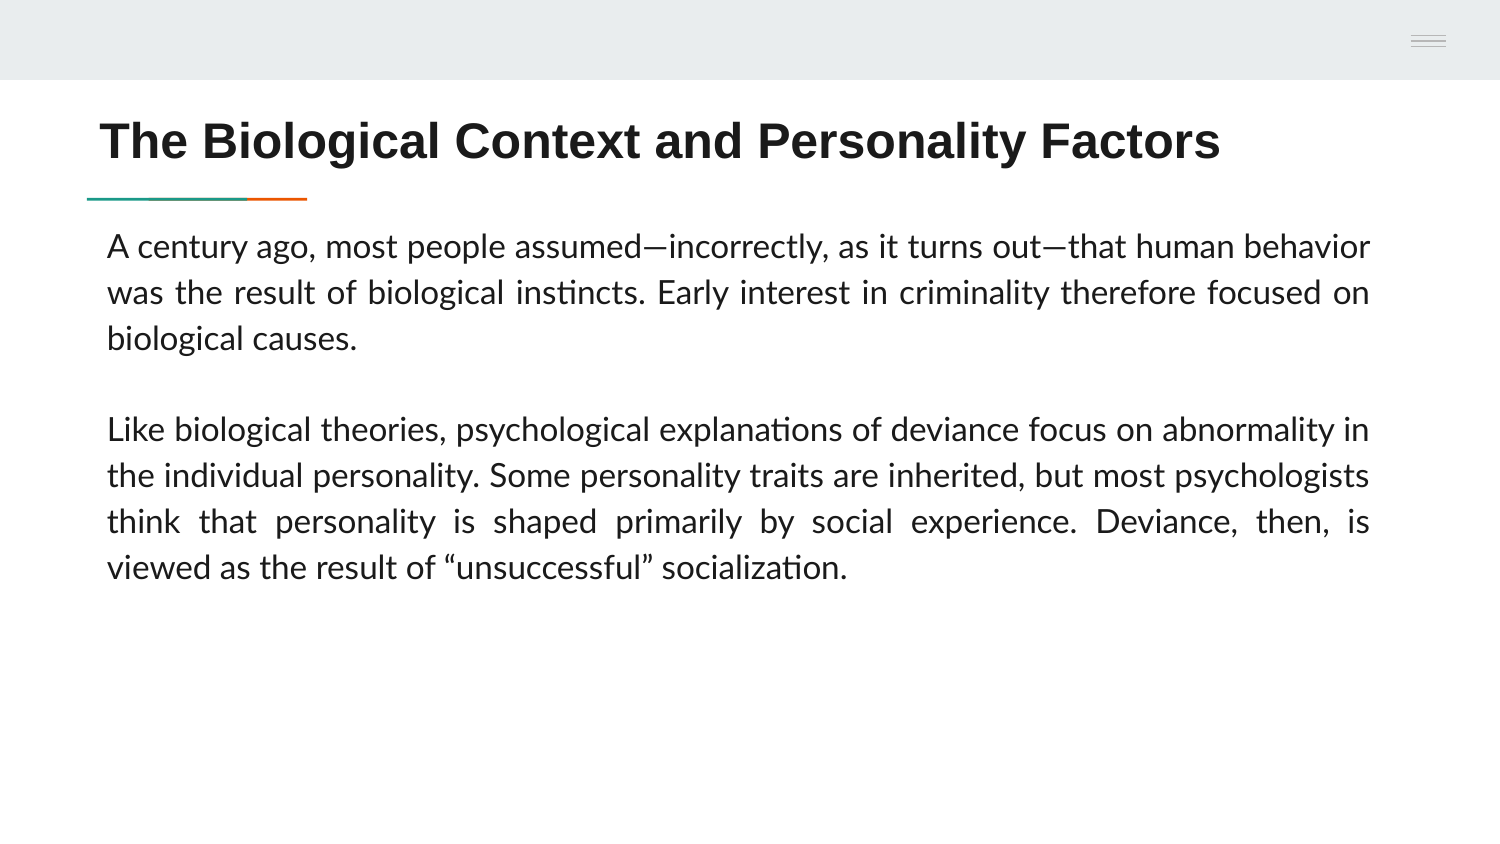

# The Biological Context and Personality Factors
A century ago, most people assumed—incorrectly, as it turns out—that human behavior was the result of biological instincts. Early interest in criminality therefore focused on biological causes.

Like biological theories, psychological explanations of deviance focus on abnormality in the individual personality. Some personality traits are inherited, but most psychologists think that personality is shaped primarily by social experience. Deviance, then, is viewed as the result of “unsuccessful” socialization.